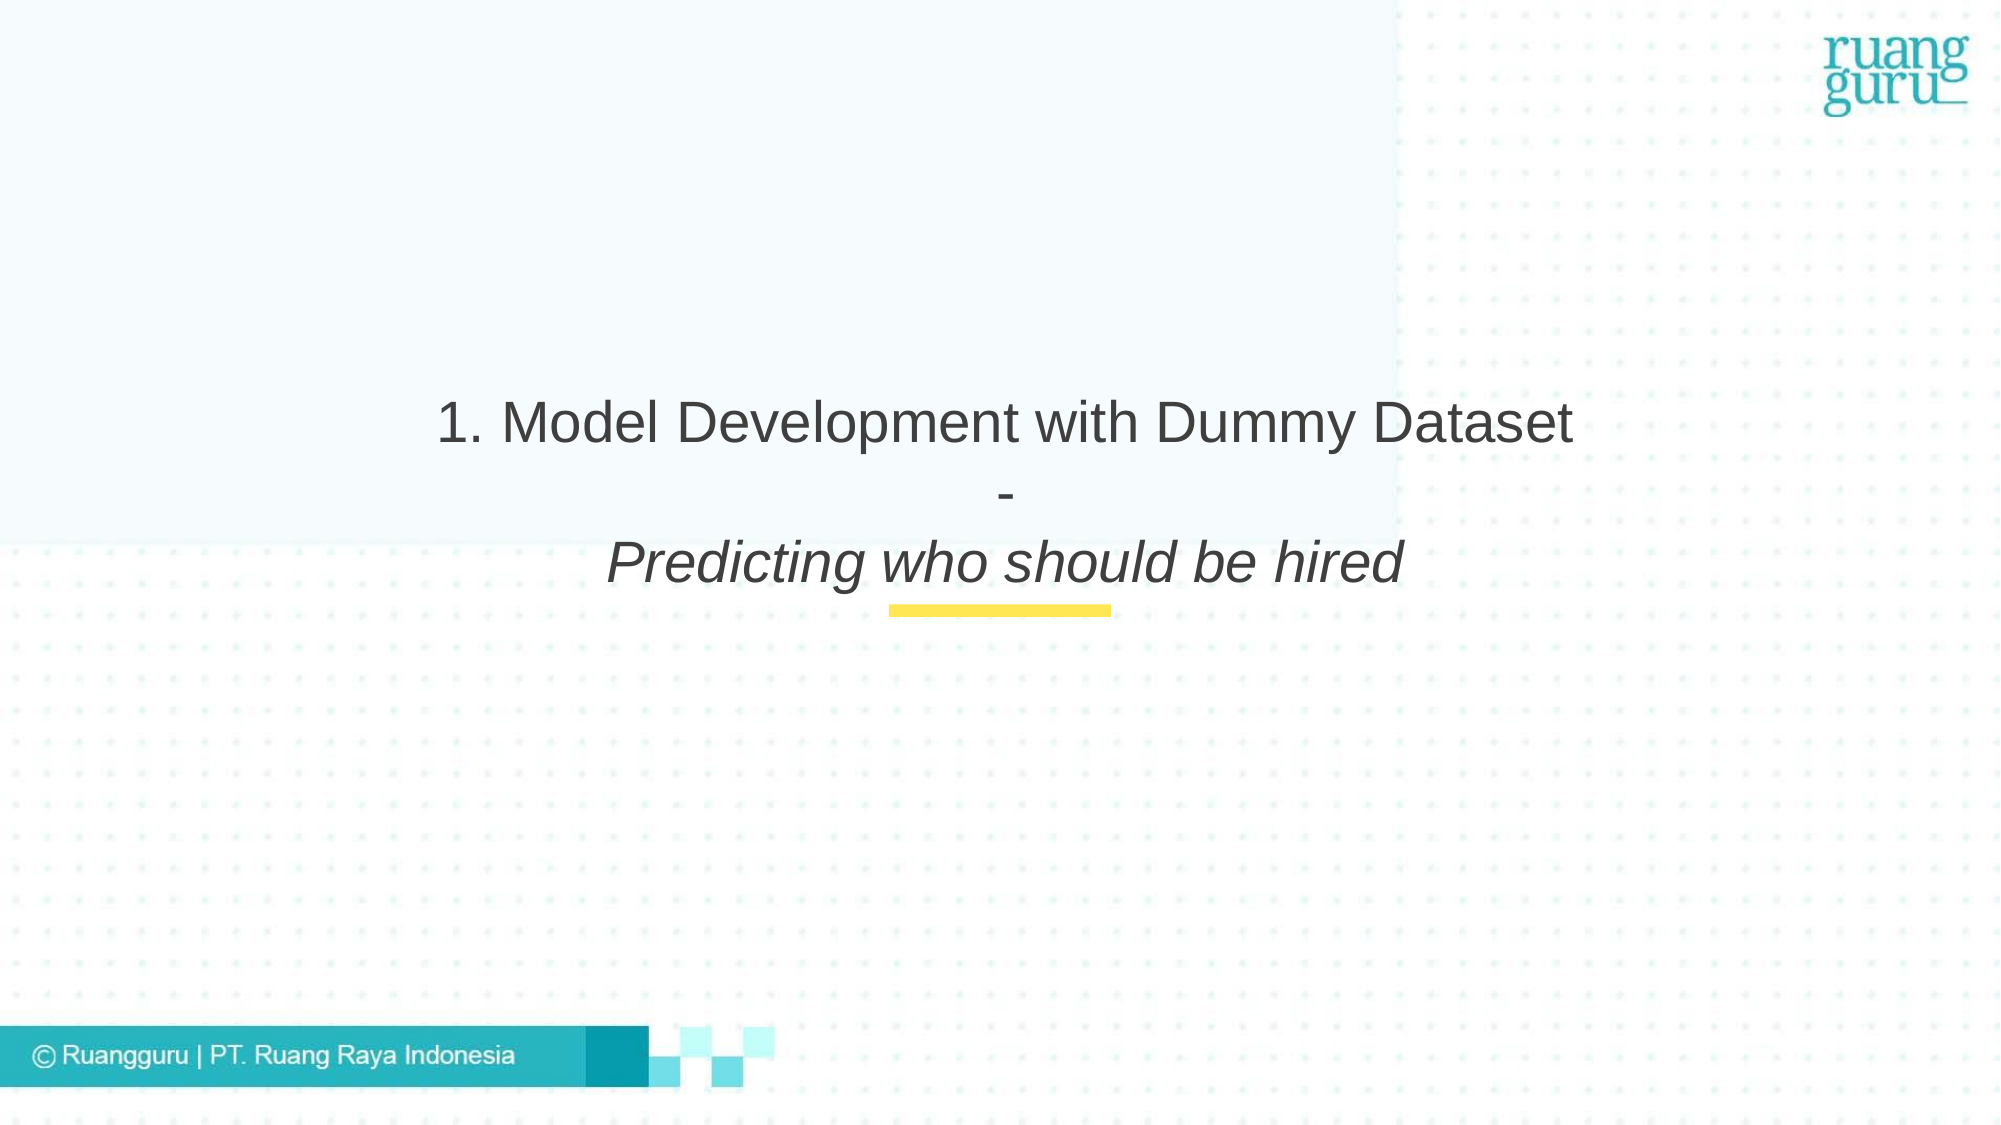

1. Model Development with Dummy Dataset
-
Predicting who should be hired